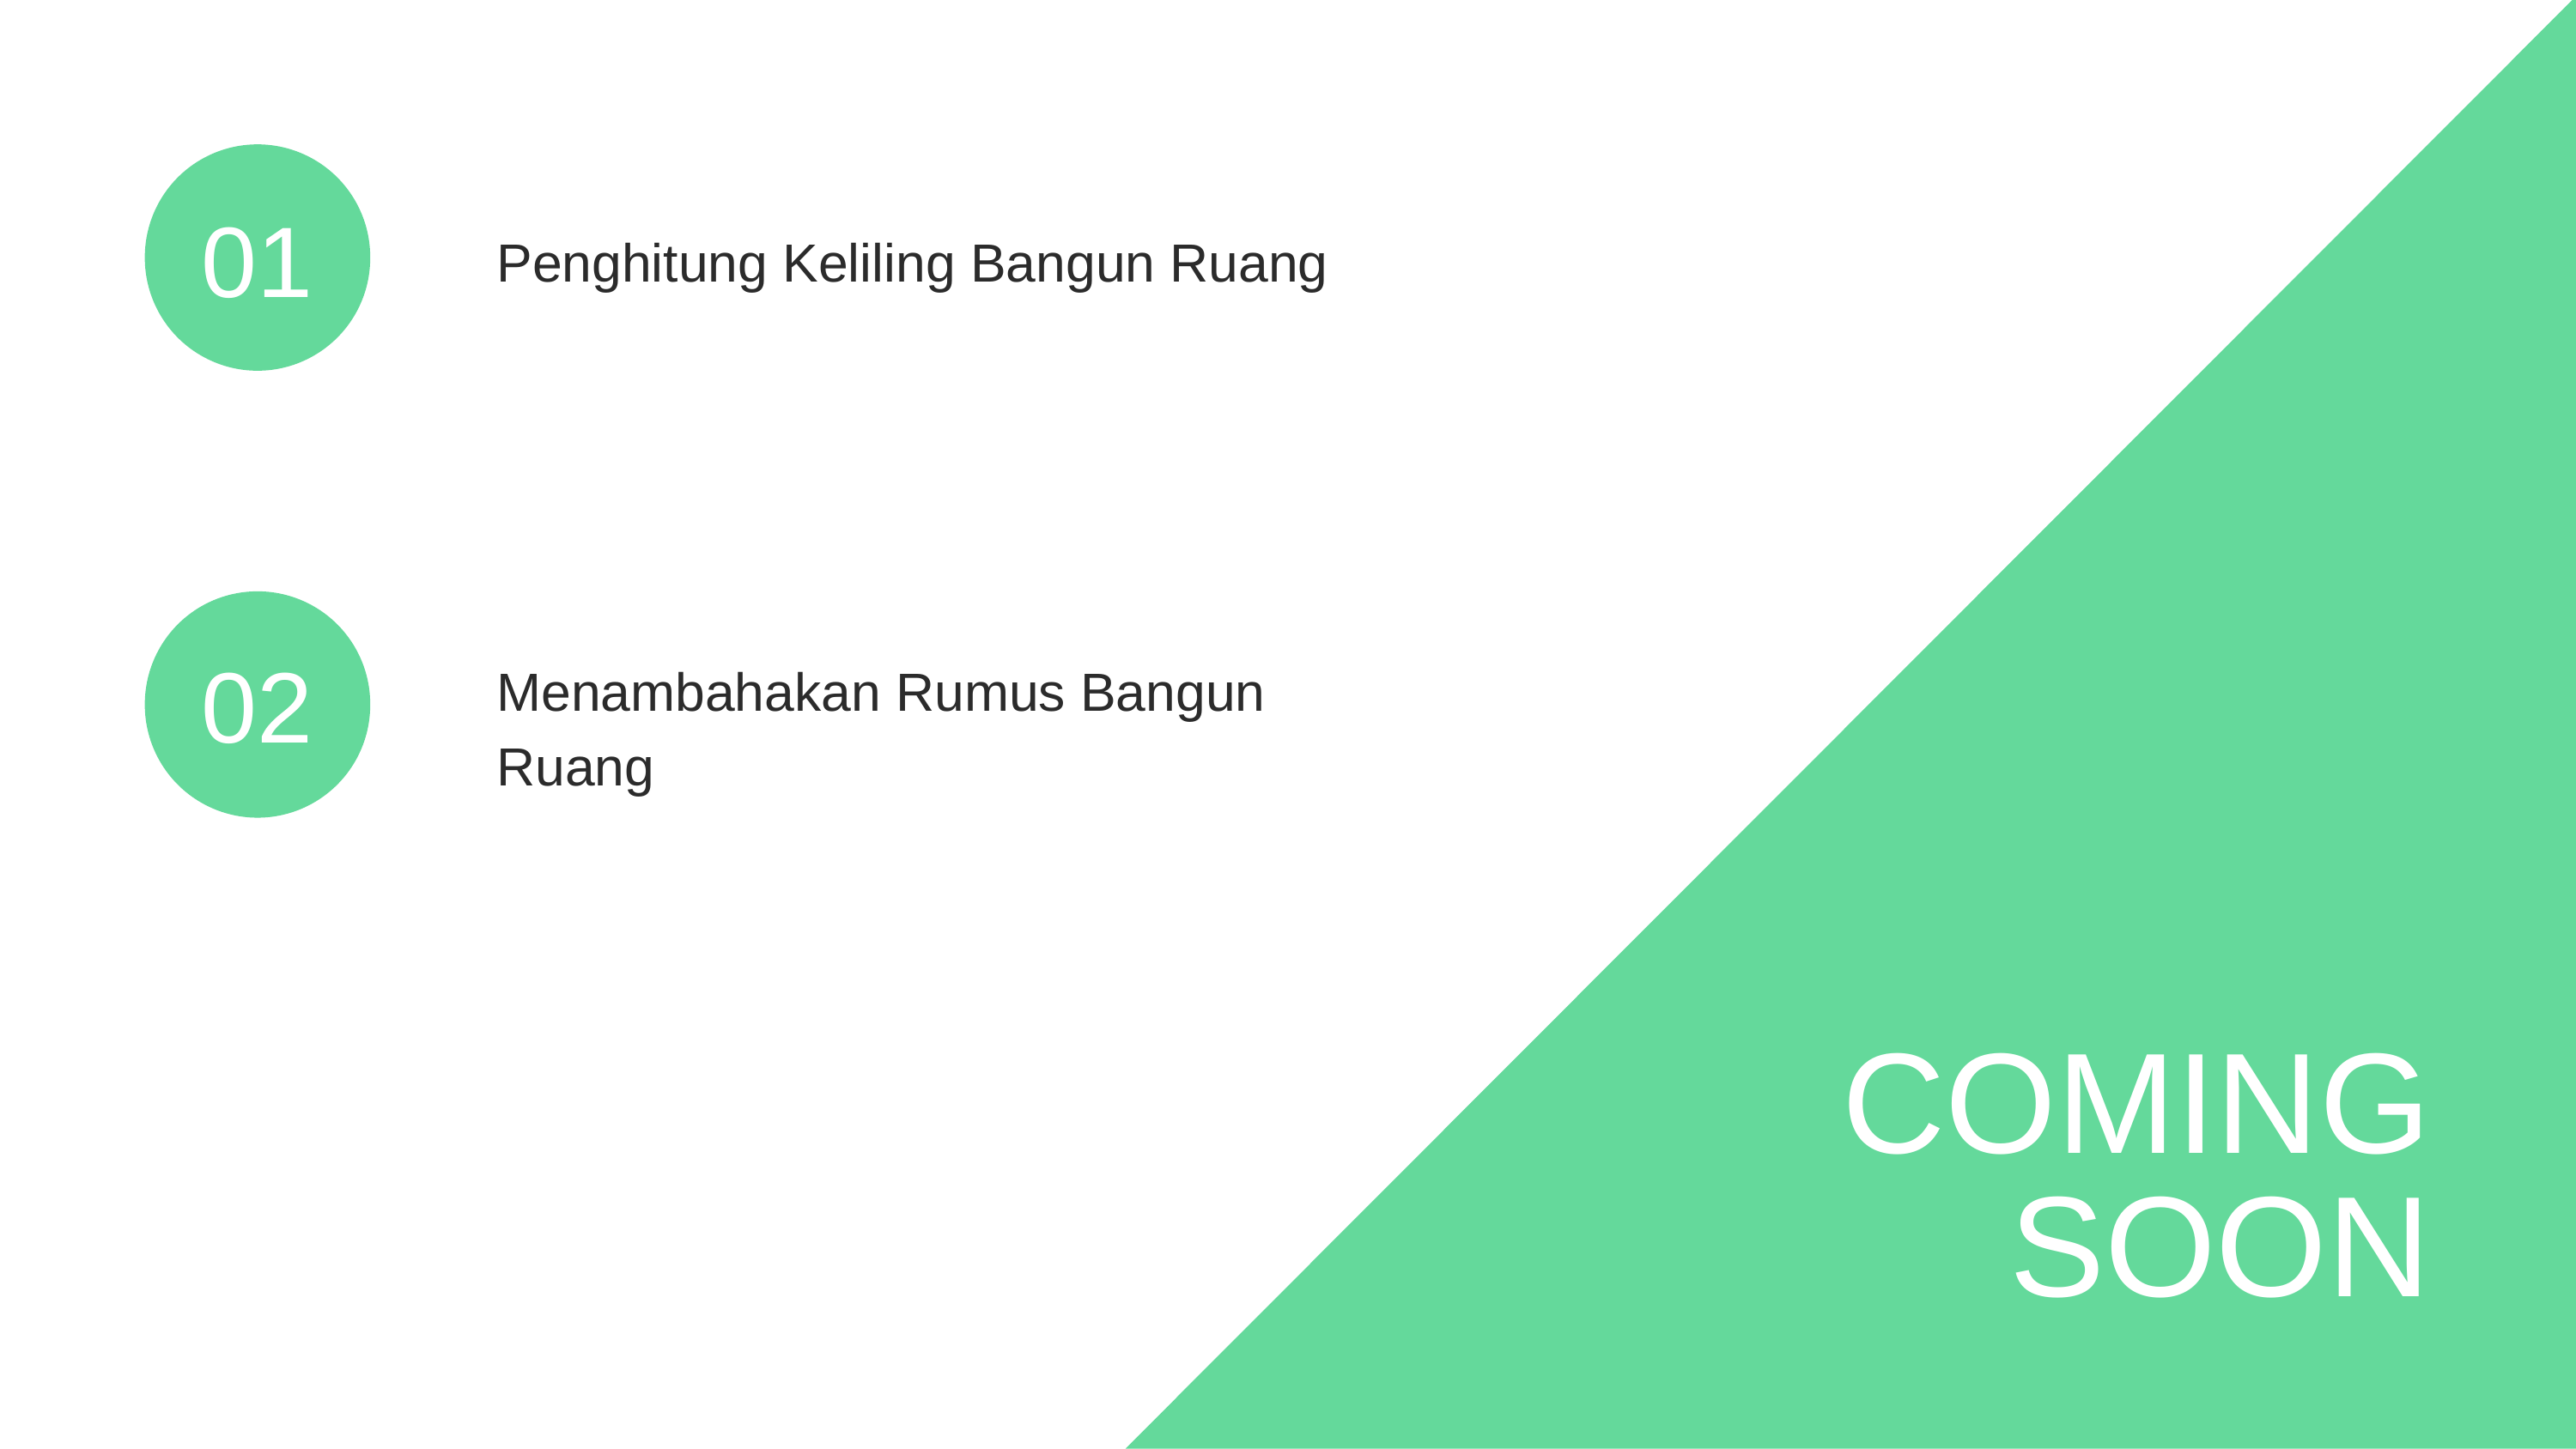

01
Penghitung Keliling Bangun Ruang

02
Menambahakan Rumus Bangun Ruang
COMING SOON